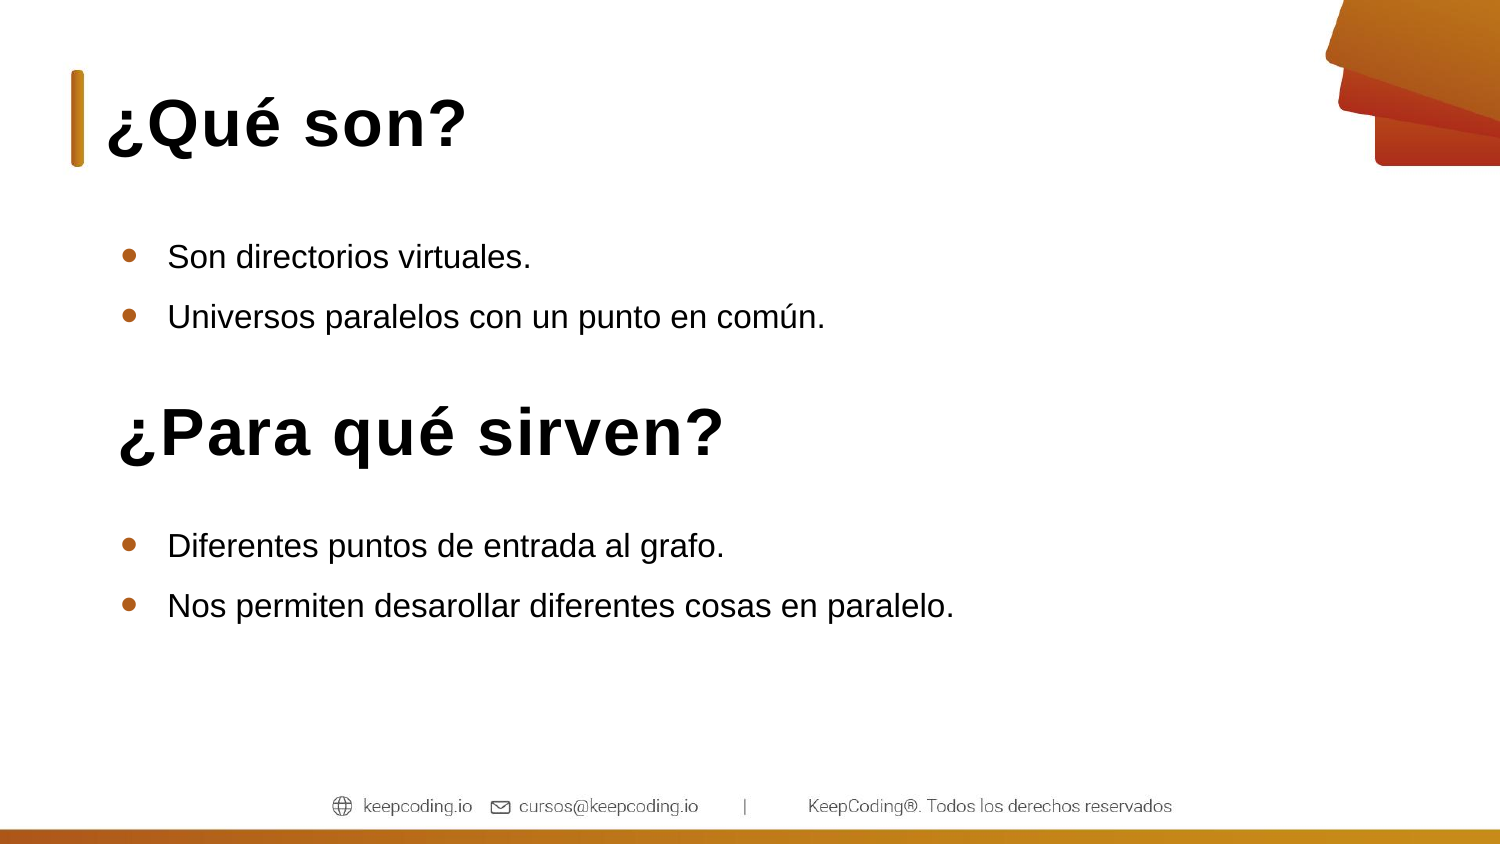

# ¿Qué son?
Son directorios virtuales.
Universos paralelos con un punto en común.

¿Para qué sirven?

Diferentes puntos de entrada al grafo.
Nos permiten desarollar diferentes cosas en paralelo.